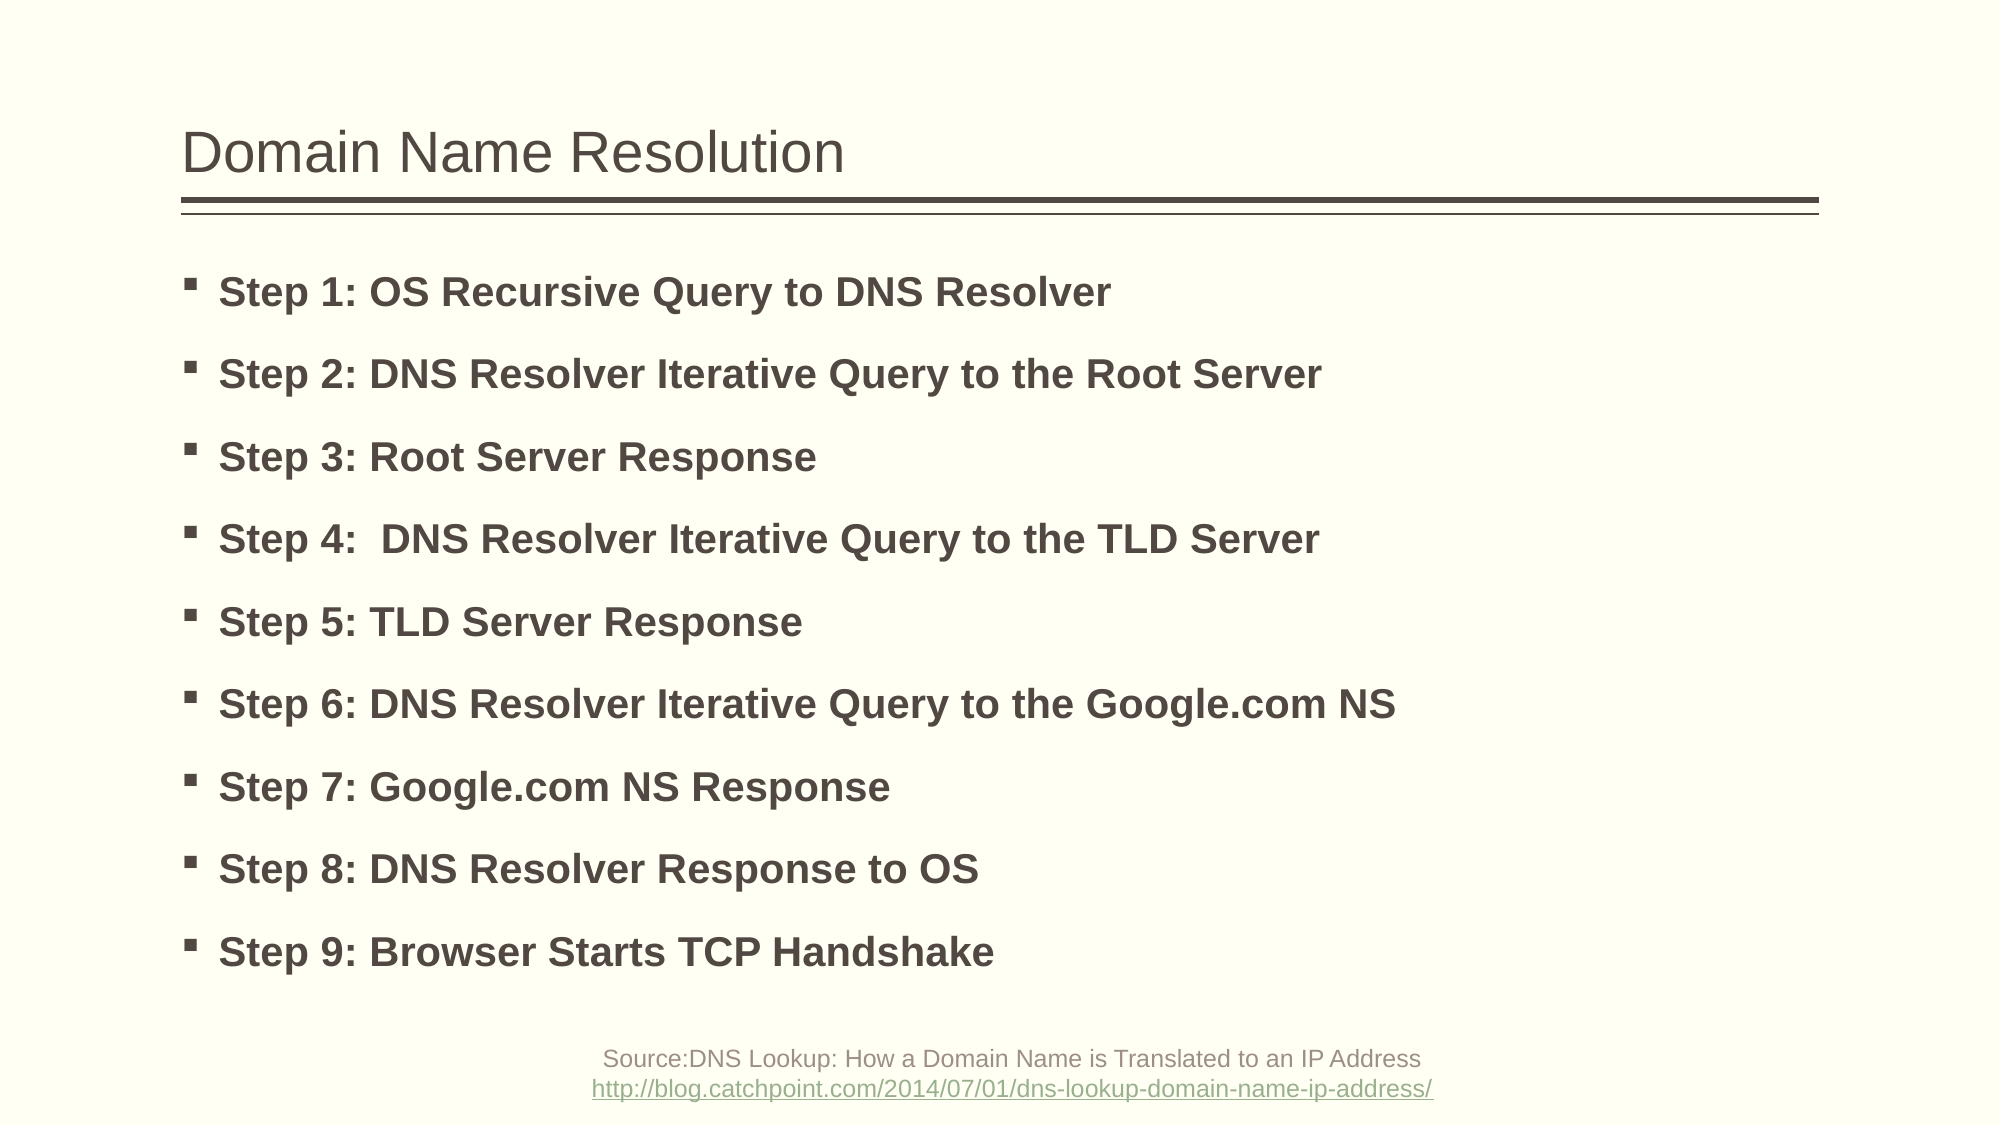

# Domain Name Resolution
Step 1: OS Recursive Query to DNS Resolver
Step 2: DNS Resolver Iterative Query to the Root Server
Step 3: Root Server Response
Step 4:  DNS Resolver Iterative Query to the TLD Server
Step 5: TLD Server Response
Step 6: DNS Resolver Iterative Query to the Google.com NS
Step 7: Google.com NS Response
Step 8: DNS Resolver Response to OS
Step 9: Browser Starts TCP Handshake
Source:DNS Lookup: How a Domain Name is Translated to an IP Address
http://blog.catchpoint.com/2014/07/01/dns-lookup-domain-name-ip-address/